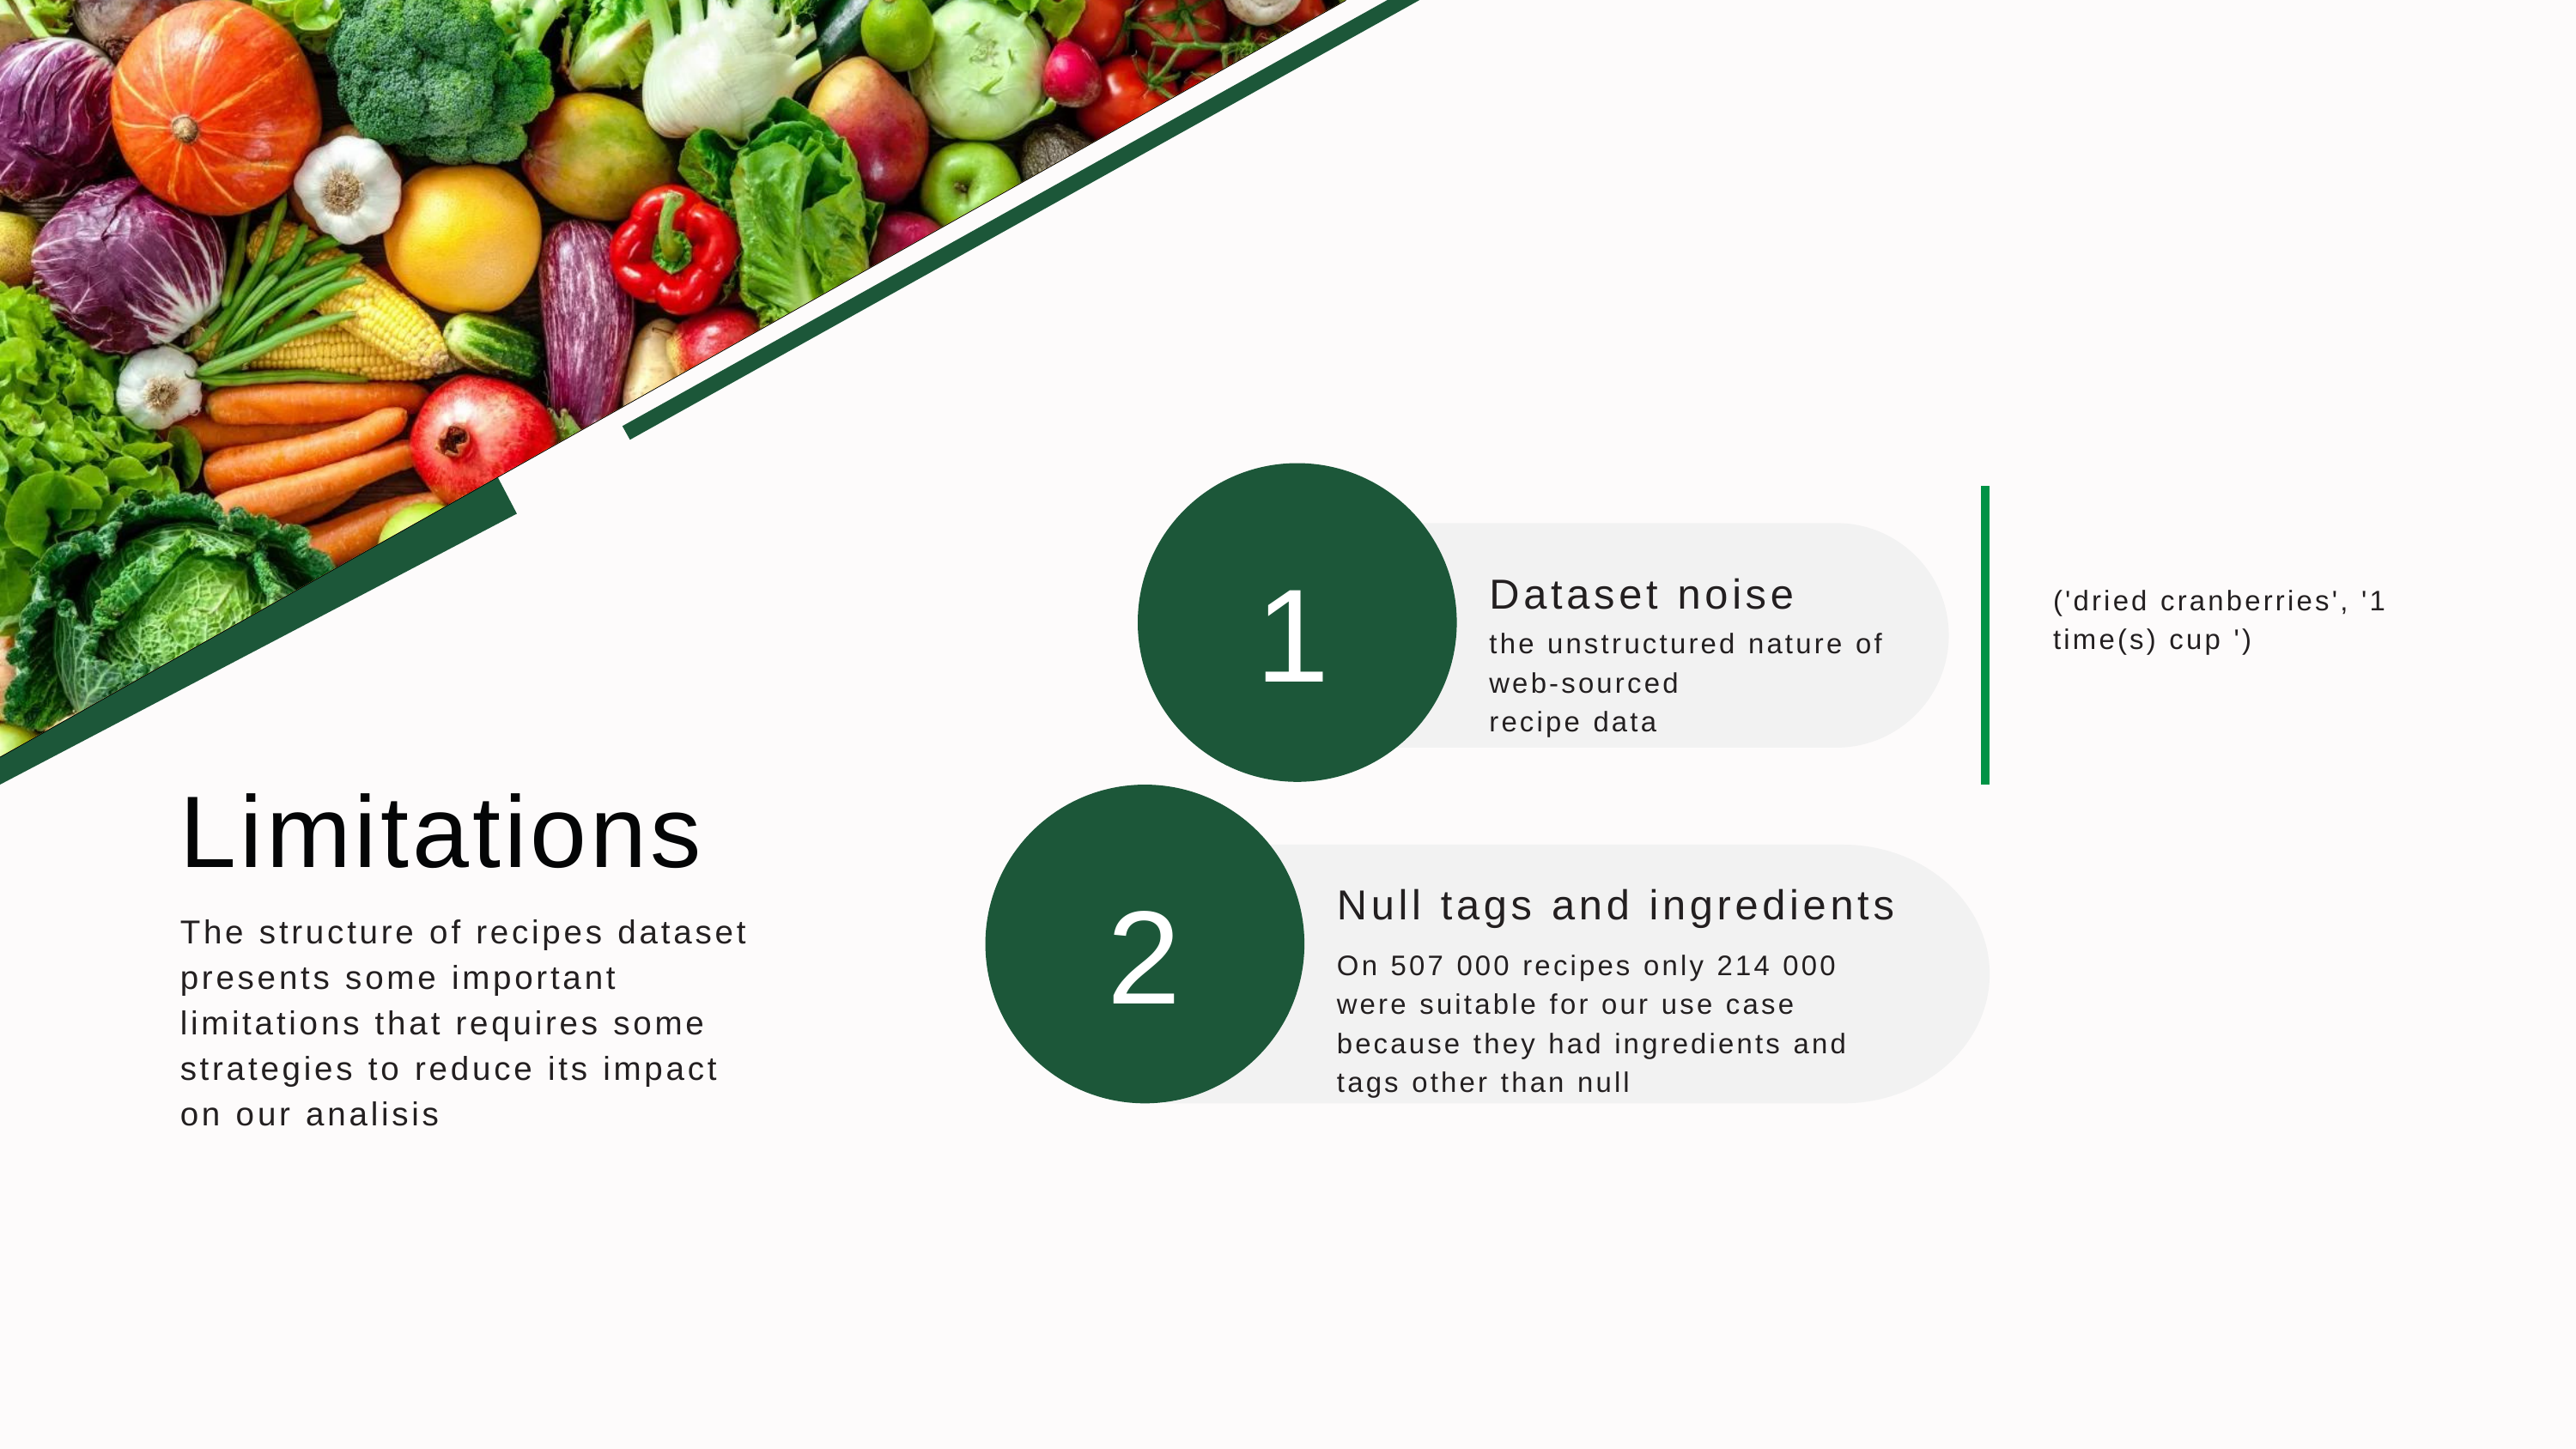

1
Dataset noise
('dried cranberries', '1  time(s) cup ')
the unstructured nature of web-sourced
recipe data

Limitations

2
Null tags and ingredients
The structure of recipes dataset presents some important limitations that requires some strategies to reduce its impact on our analisis
On 507 000 recipes only 214 000 were suitable for our use case because they had ingredients and tags other than null